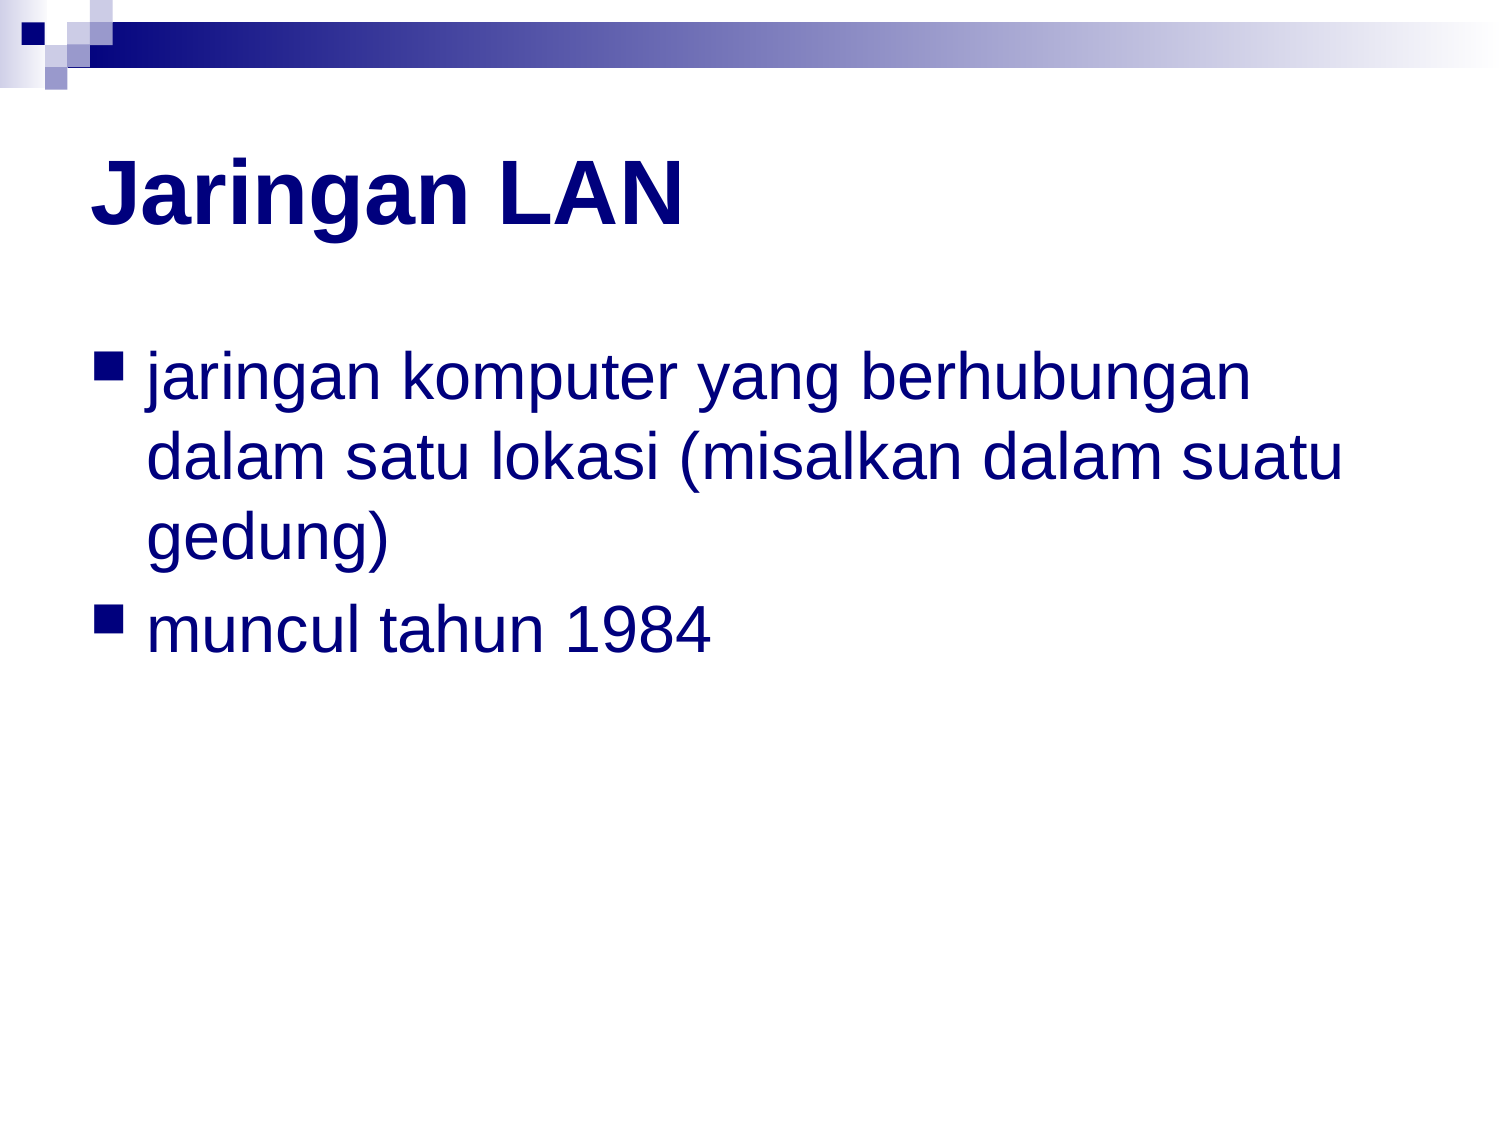

# Jaringan LAN
jaringan komputer yang berhubungan dalam satu lokasi (misalkan dalam suatu gedung)
muncul tahun 1984